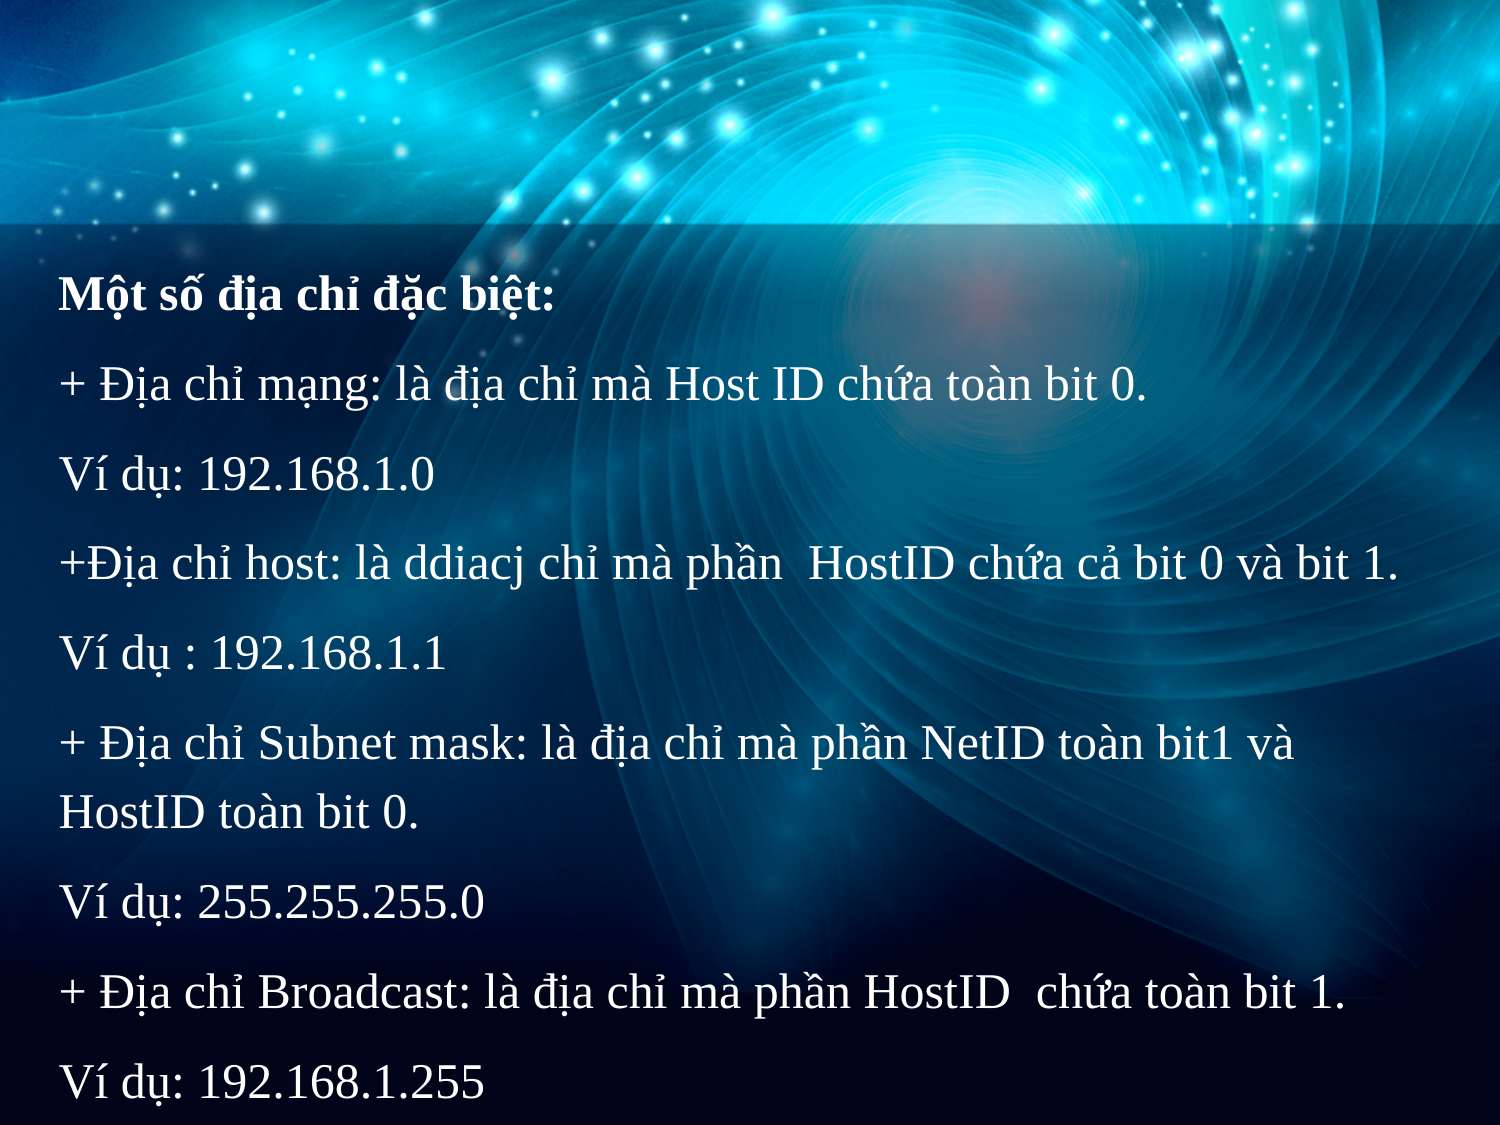

Một số địa chỉ đặc biệt:
+ Địa chỉ mạng: là địa chỉ mà Host ID chứa toàn bit 0.
Ví dụ: 192.168.1.0
+Địa chỉ host: là ddiacj chỉ mà phần  HostID chứa cả bit 0 và bit 1.
Ví dụ : 192.168.1.1
+ Địa chỉ Subnet mask: là địa chỉ mà phần NetID toàn bit1 và HostID toàn bit 0.
Ví dụ: 255.255.255.0
+ Địa chỉ Broadcast: là địa chỉ mà phần HostID  chứa toàn bit 1.
Ví dụ: 192.168.1.255